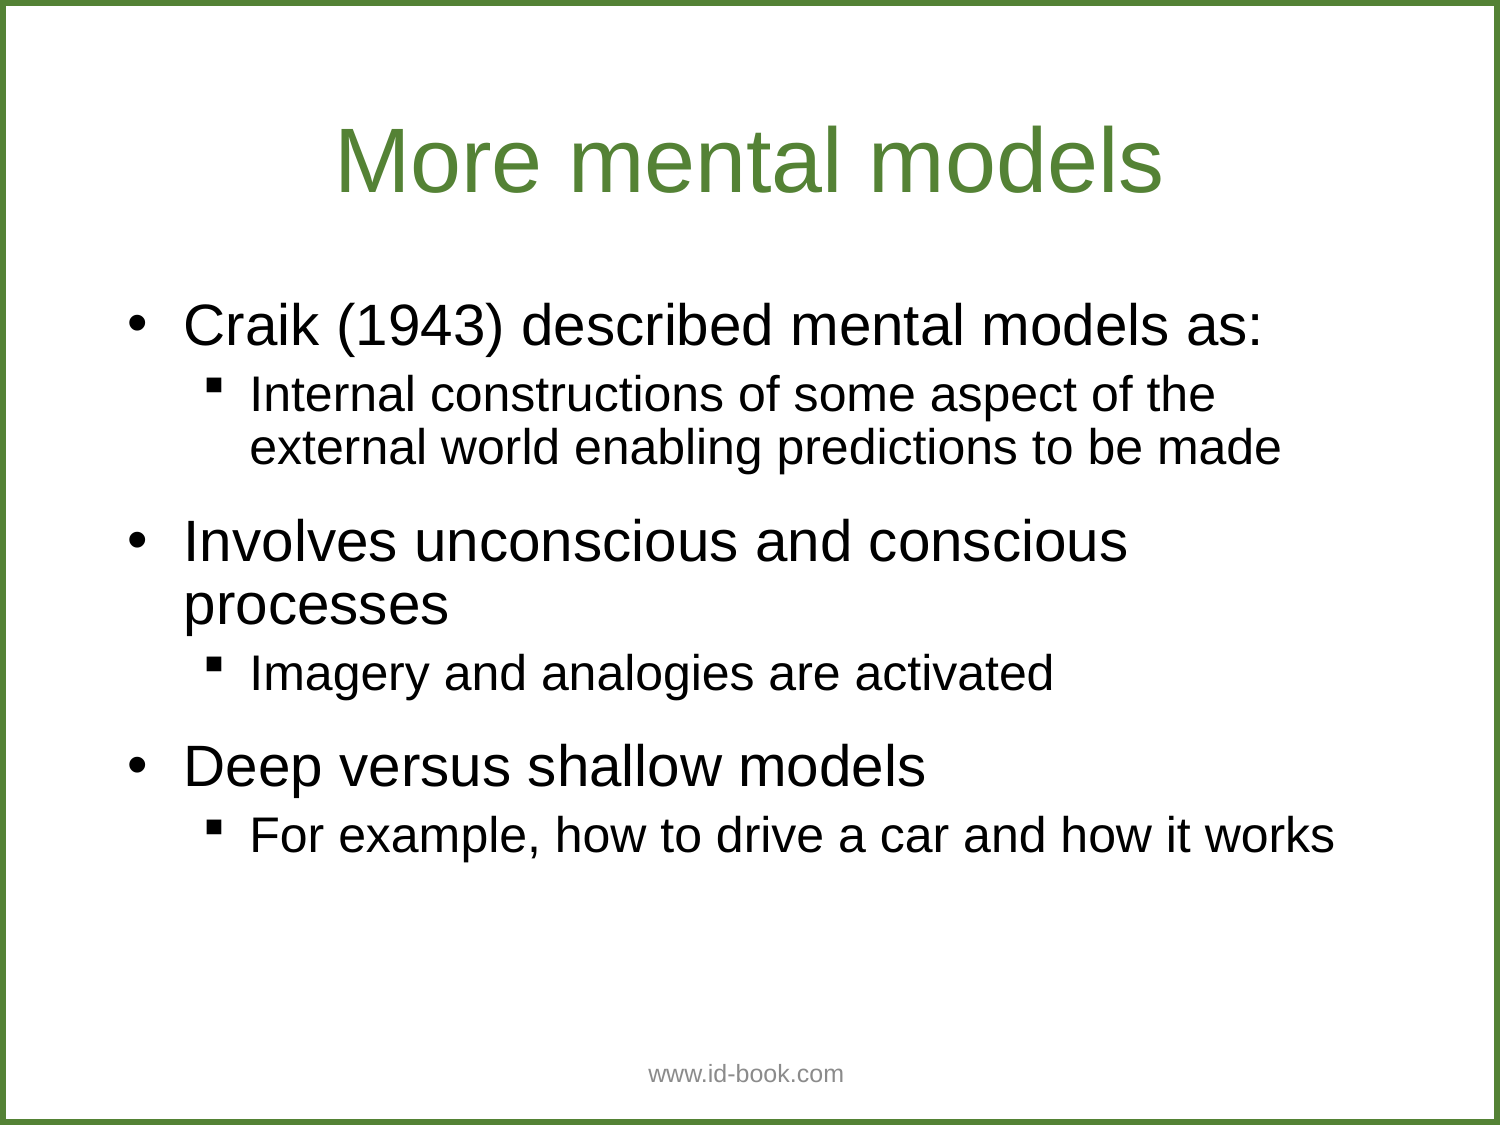

More mental models
Craik (1943) described mental models as:
Internal constructions of some aspect of the external world enabling predictions to be made

Involves unconscious and conscious processes
Imagery and analogies are activated

Deep versus shallow models
For example, how to drive a car and how it works
www.id-book.com